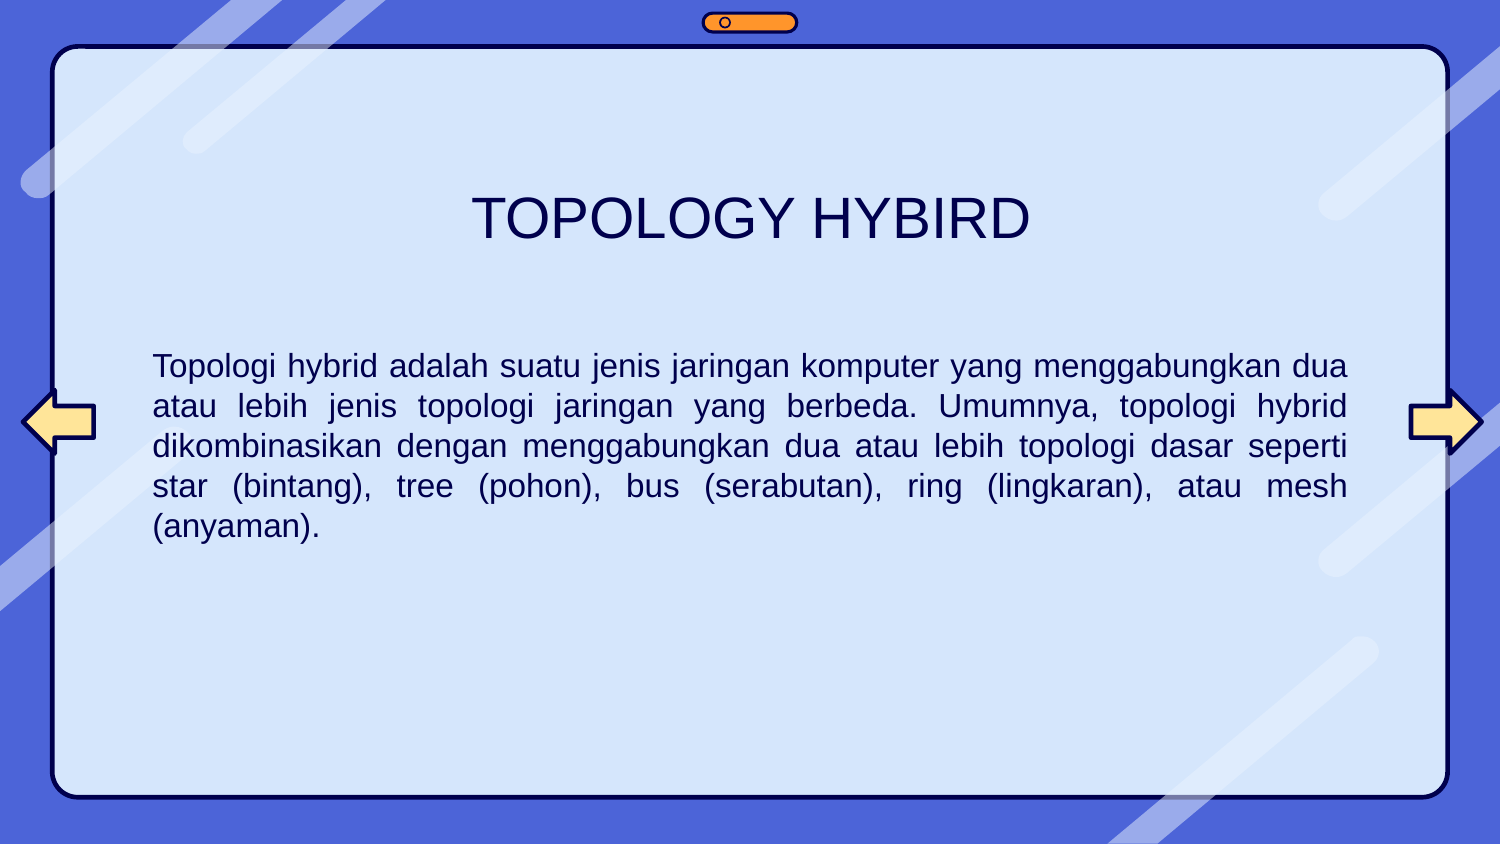

TOPOLOGY HYBIRD
Topologi hybrid adalah suatu jenis jaringan komputer yang menggabungkan dua atau lebih jenis topologi jaringan yang berbeda. Umumnya, topologi hybrid dikombinasikan dengan menggabungkan dua atau lebih topologi dasar seperti star (bintang), tree (pohon), bus (serabutan), ring (lingkaran), atau mesh (anyaman).